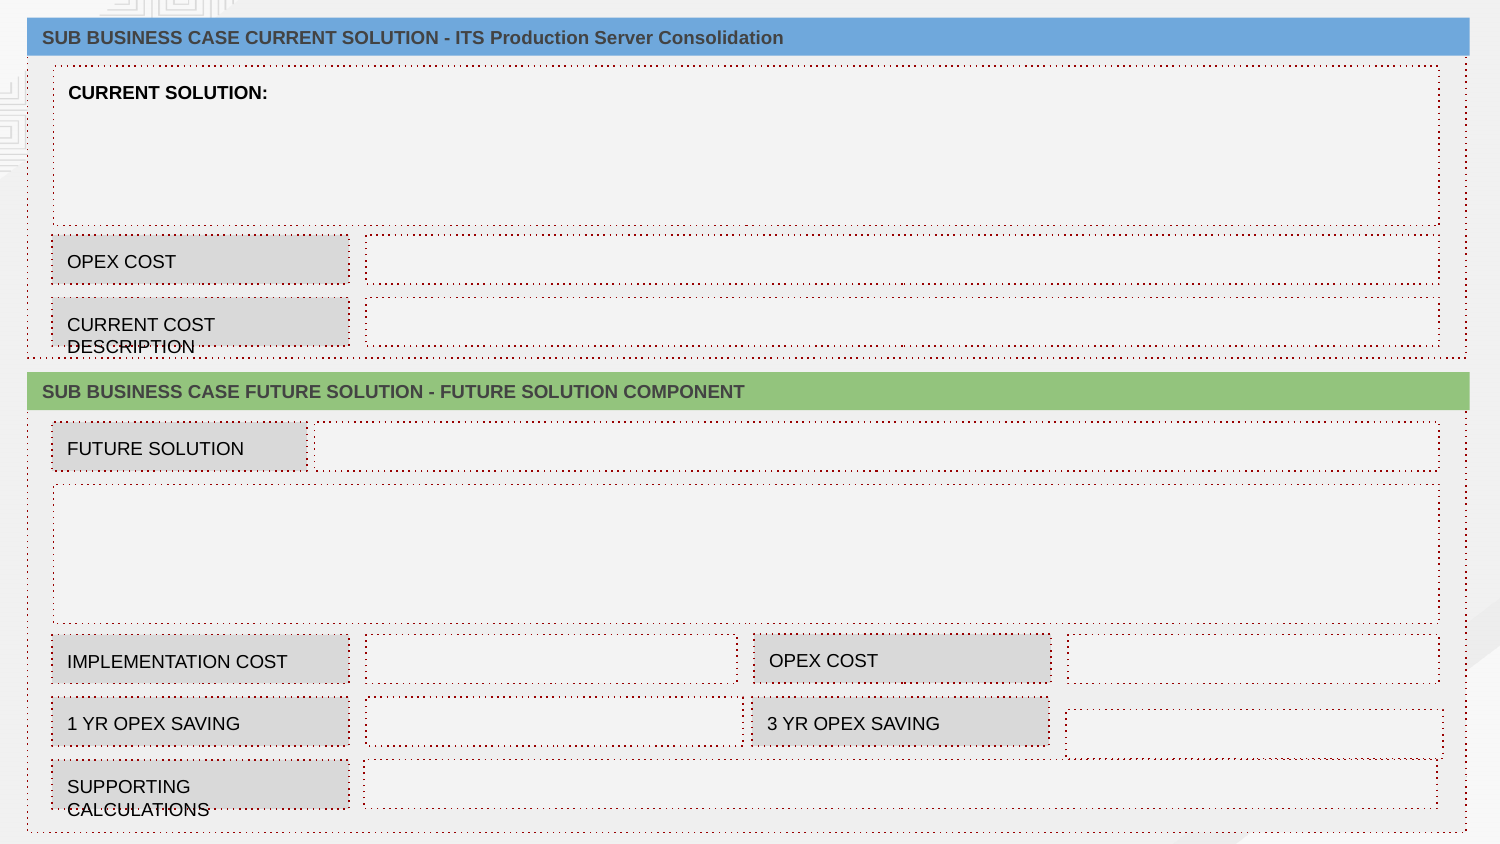

SUB BUSINESS CASE CURRENT SOLUTION - ITS Production Server Consolidation

CURRENT SOLUTION:

OPEX COST

CURRENT COST DESCRIPTION

SUB BUSINESS CASE FUTURE SOLUTION - FUTURE SOLUTION COMPONENT

FUTURE SOLUTION

OPEX COST

IMPLEMENTATION COST
1 YR OPEX SAVING

3 YR OPEX SAVING

SUPPORTING CALCULATIONS